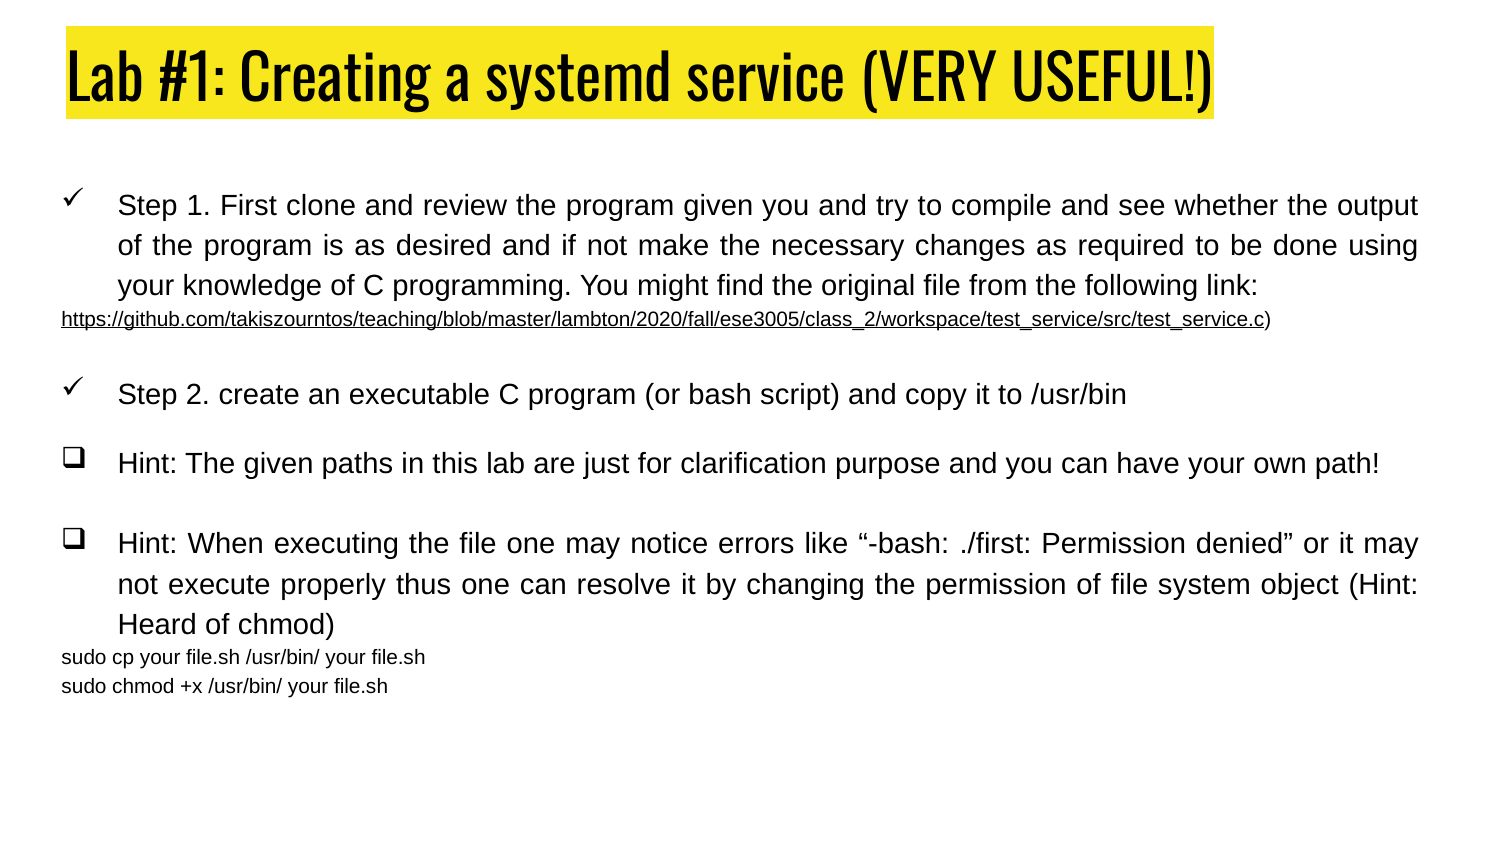

# Lab #1: Creating a systemd service (VERY USEFUL!)

Step 1. First clone and review the program given you and try to compile and see whether the output of the program is as desired and if not make the necessary changes as required to be done using your knowledge of C programming. You might find the original file from the following link:
https://github.com/takiszourntos/teaching/blob/master/lambton/2020/fall/ese3005/class_2/workspace/test_service/src/test_service.c)

Step 2. create an executable C program (or bash script) and copy it to /usr/bin

Hint: The given paths in this lab are just for clarification purpose and you can have your own path!

Hint: When executing the file one may notice errors like “-bash: ./first: Permission denied” or it may not execute properly thus one can resolve it by changing the permission of file system object (Hint: Heard of chmod)
sudo cp your file.sh /usr/bin/ your file.sh
sudo chmod +x /usr/bin/ your file.sh